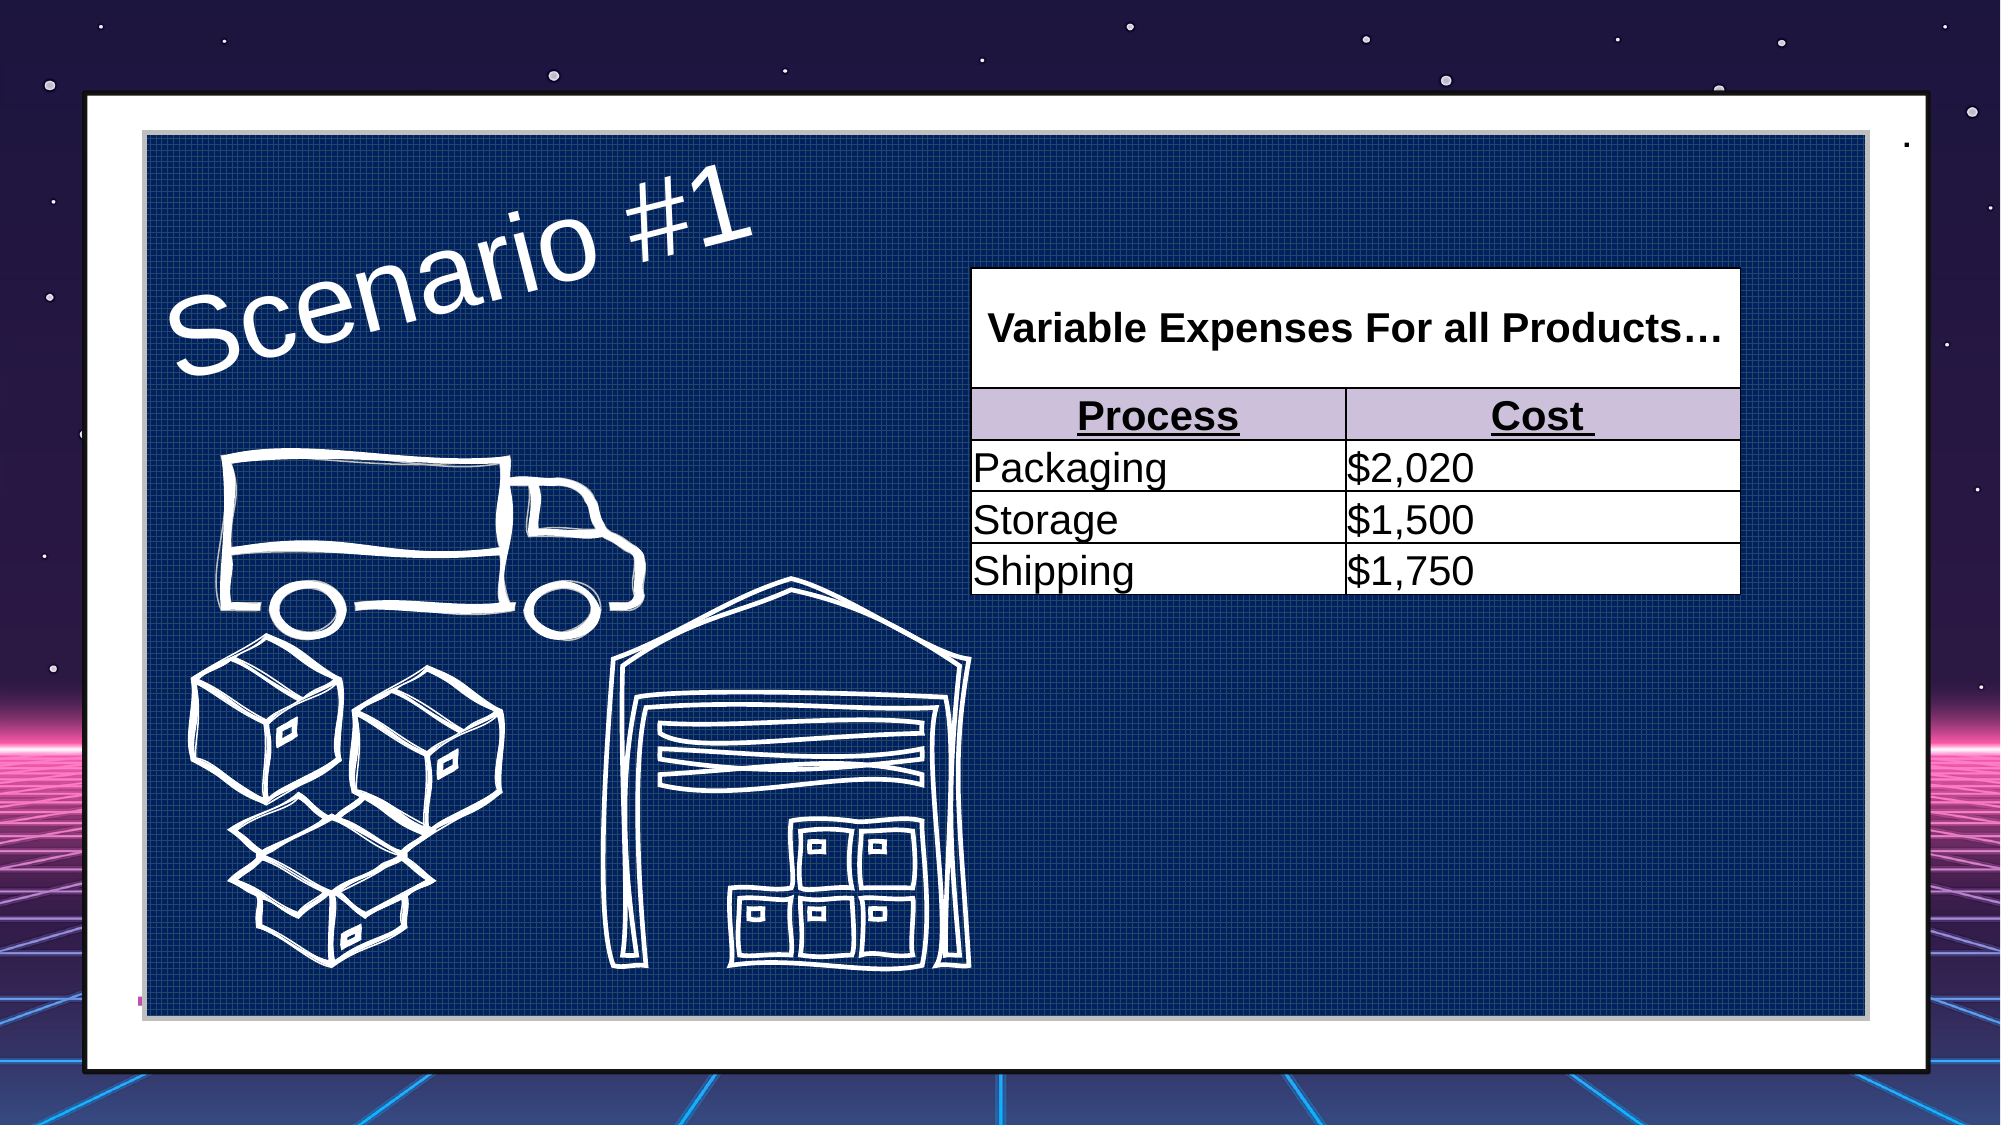

.

Scenario #1
| Variable Expenses For all Products… |  |
| --- | --- |
| Process | Cost |
| Packaging | $2,020 |
| Storage | $1,500 |
| Shipping | $1,750 |